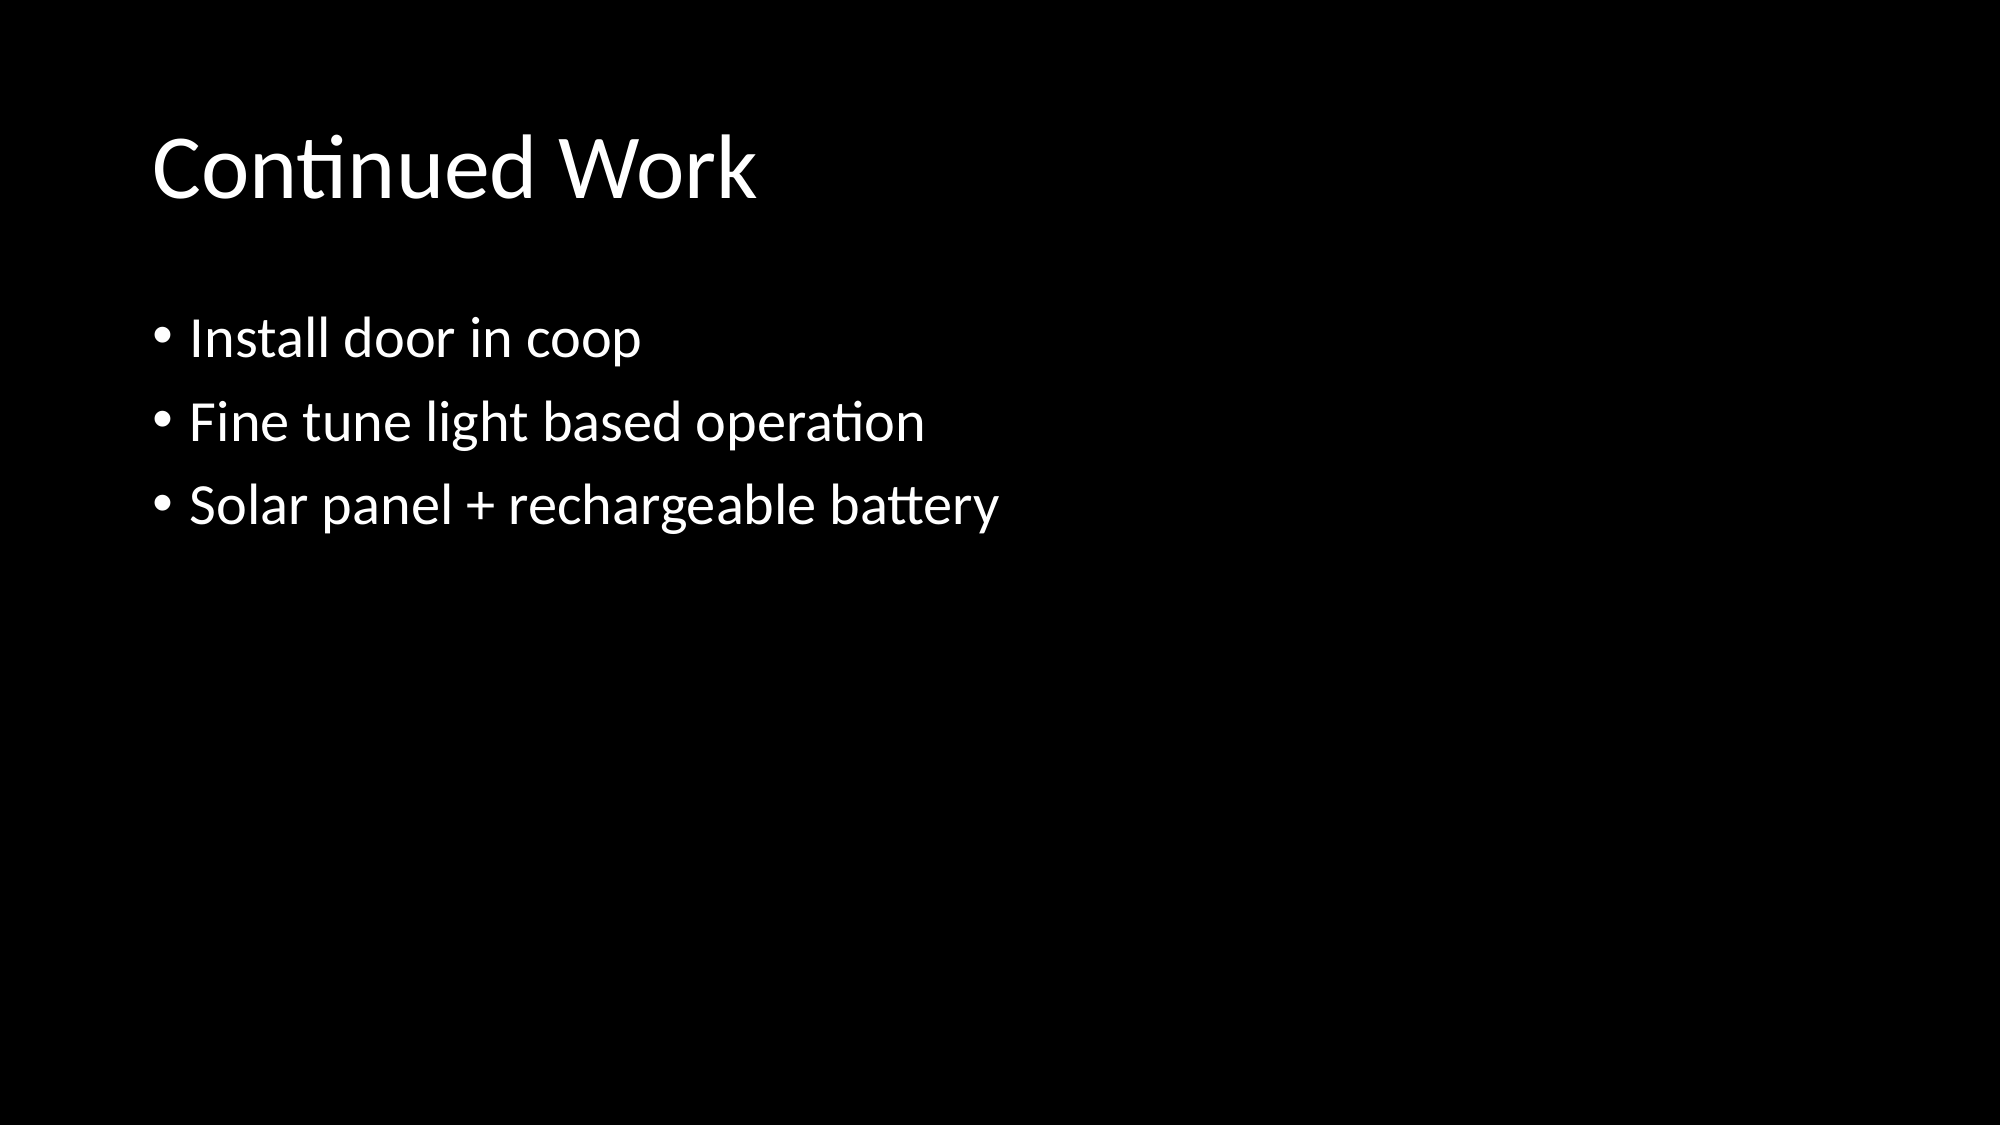

# Continued Work
Install door in coop
Fine tune light based operation
Solar panel + rechargeable battery